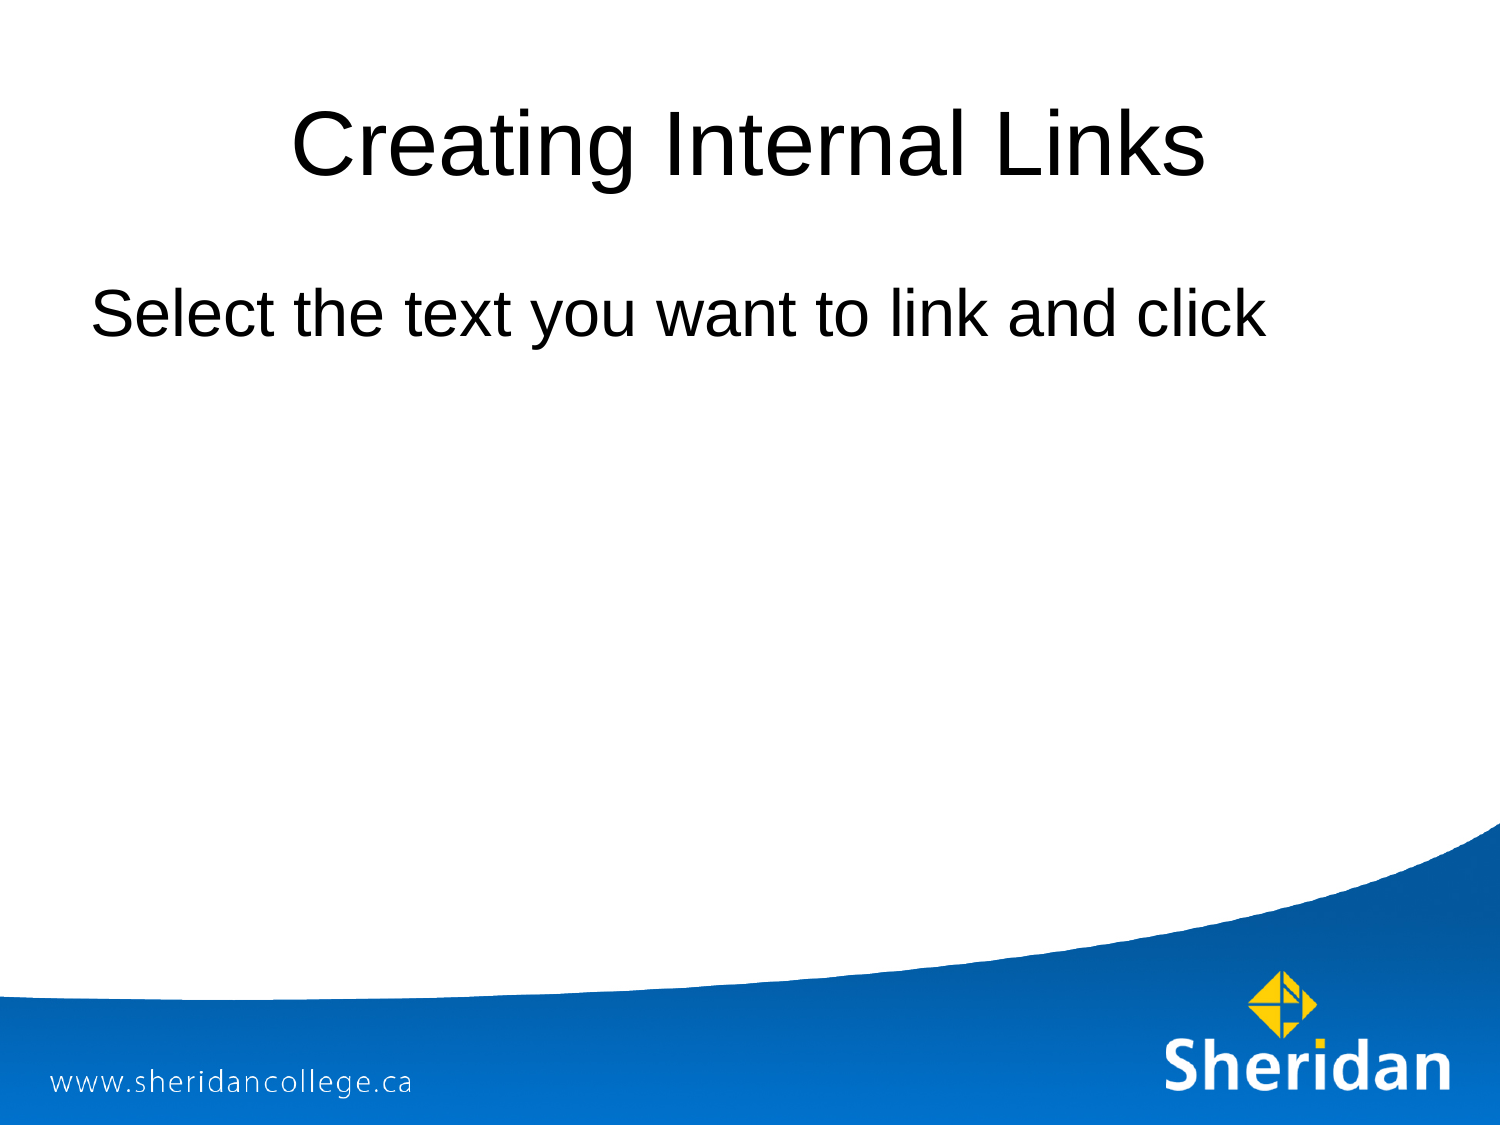

# Creating Internal Links
Select the text you want to link and click